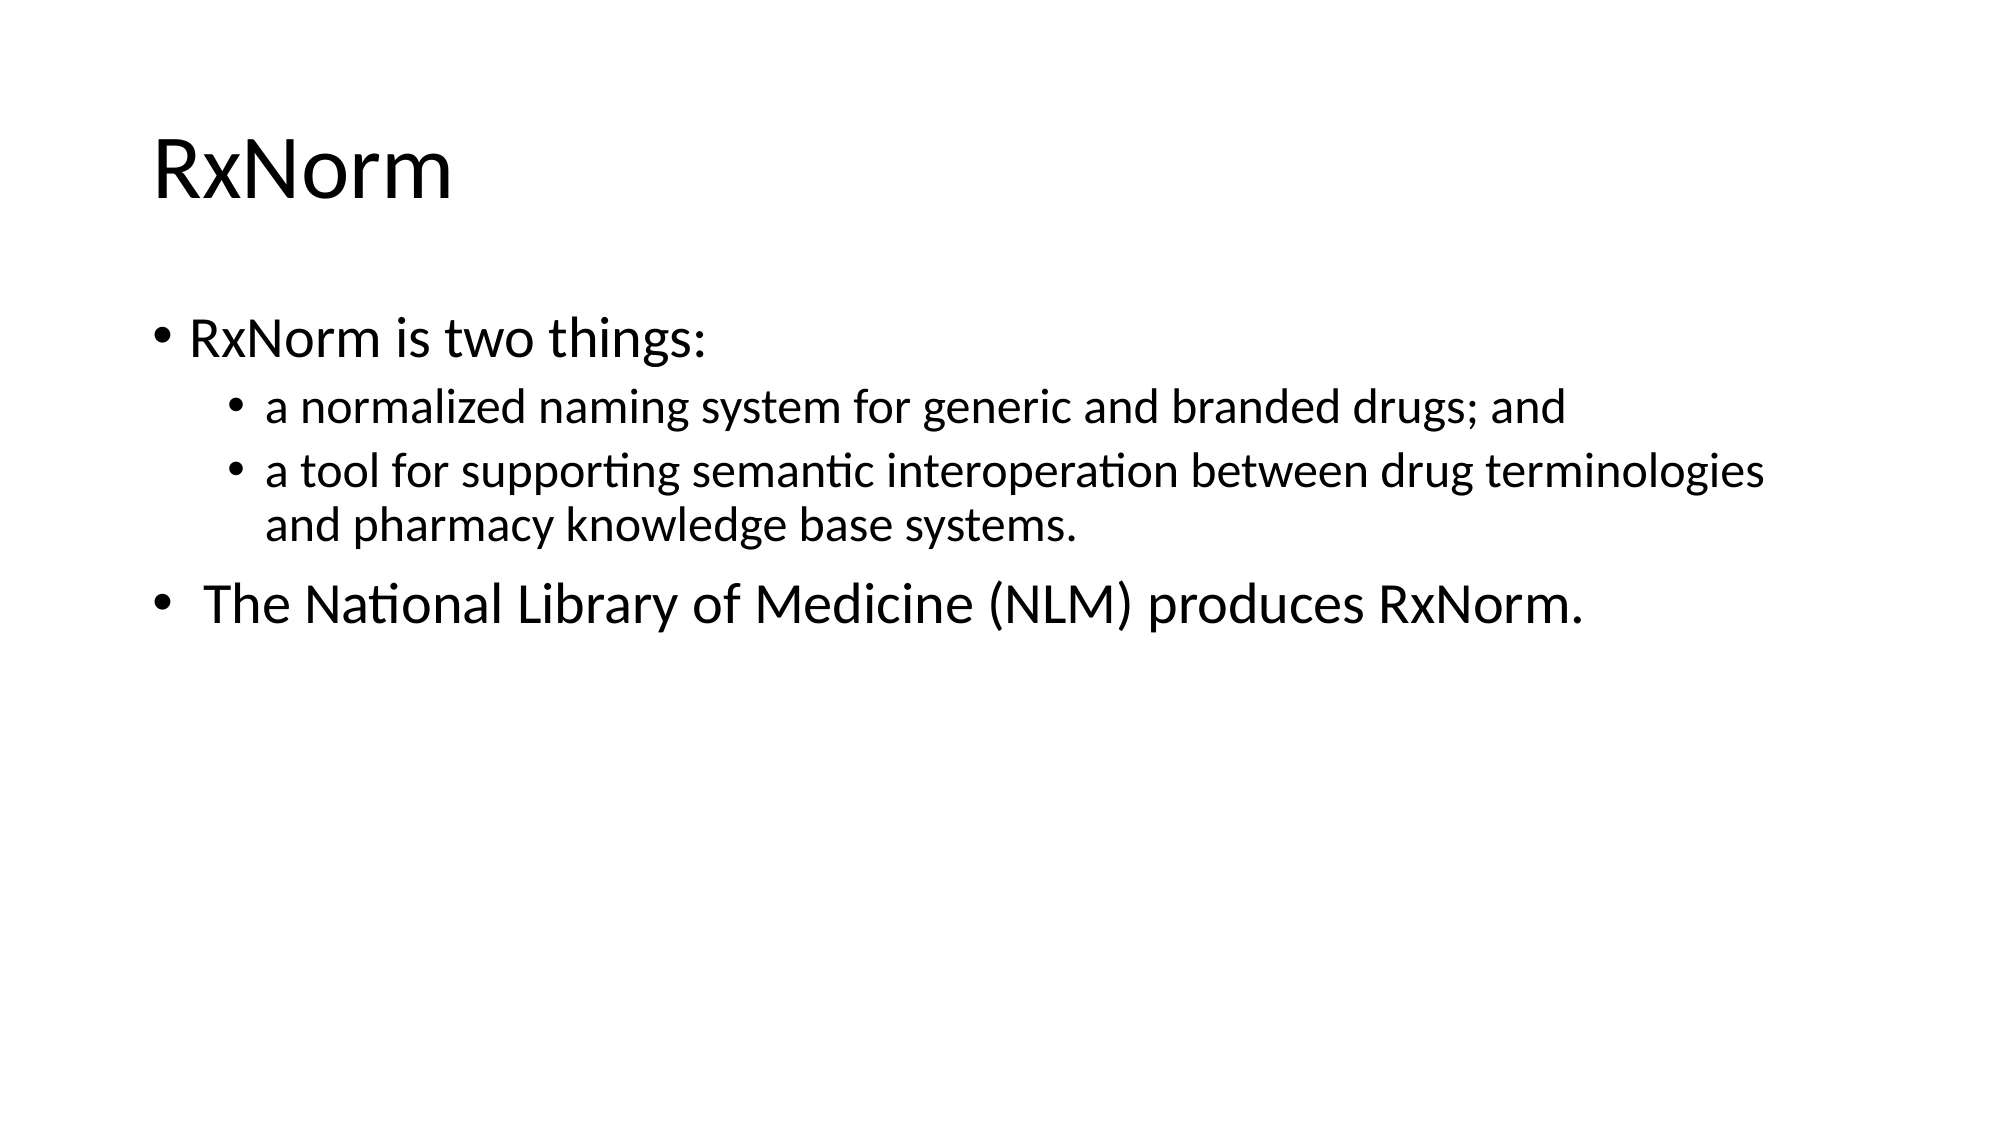

# RxNorm
RxNorm is two things:
a normalized naming system for generic and branded drugs; and
a tool for supporting semantic interoperation between drug terminologies and pharmacy knowledge base systems.
 The National Library of Medicine (NLM) produces RxNorm.